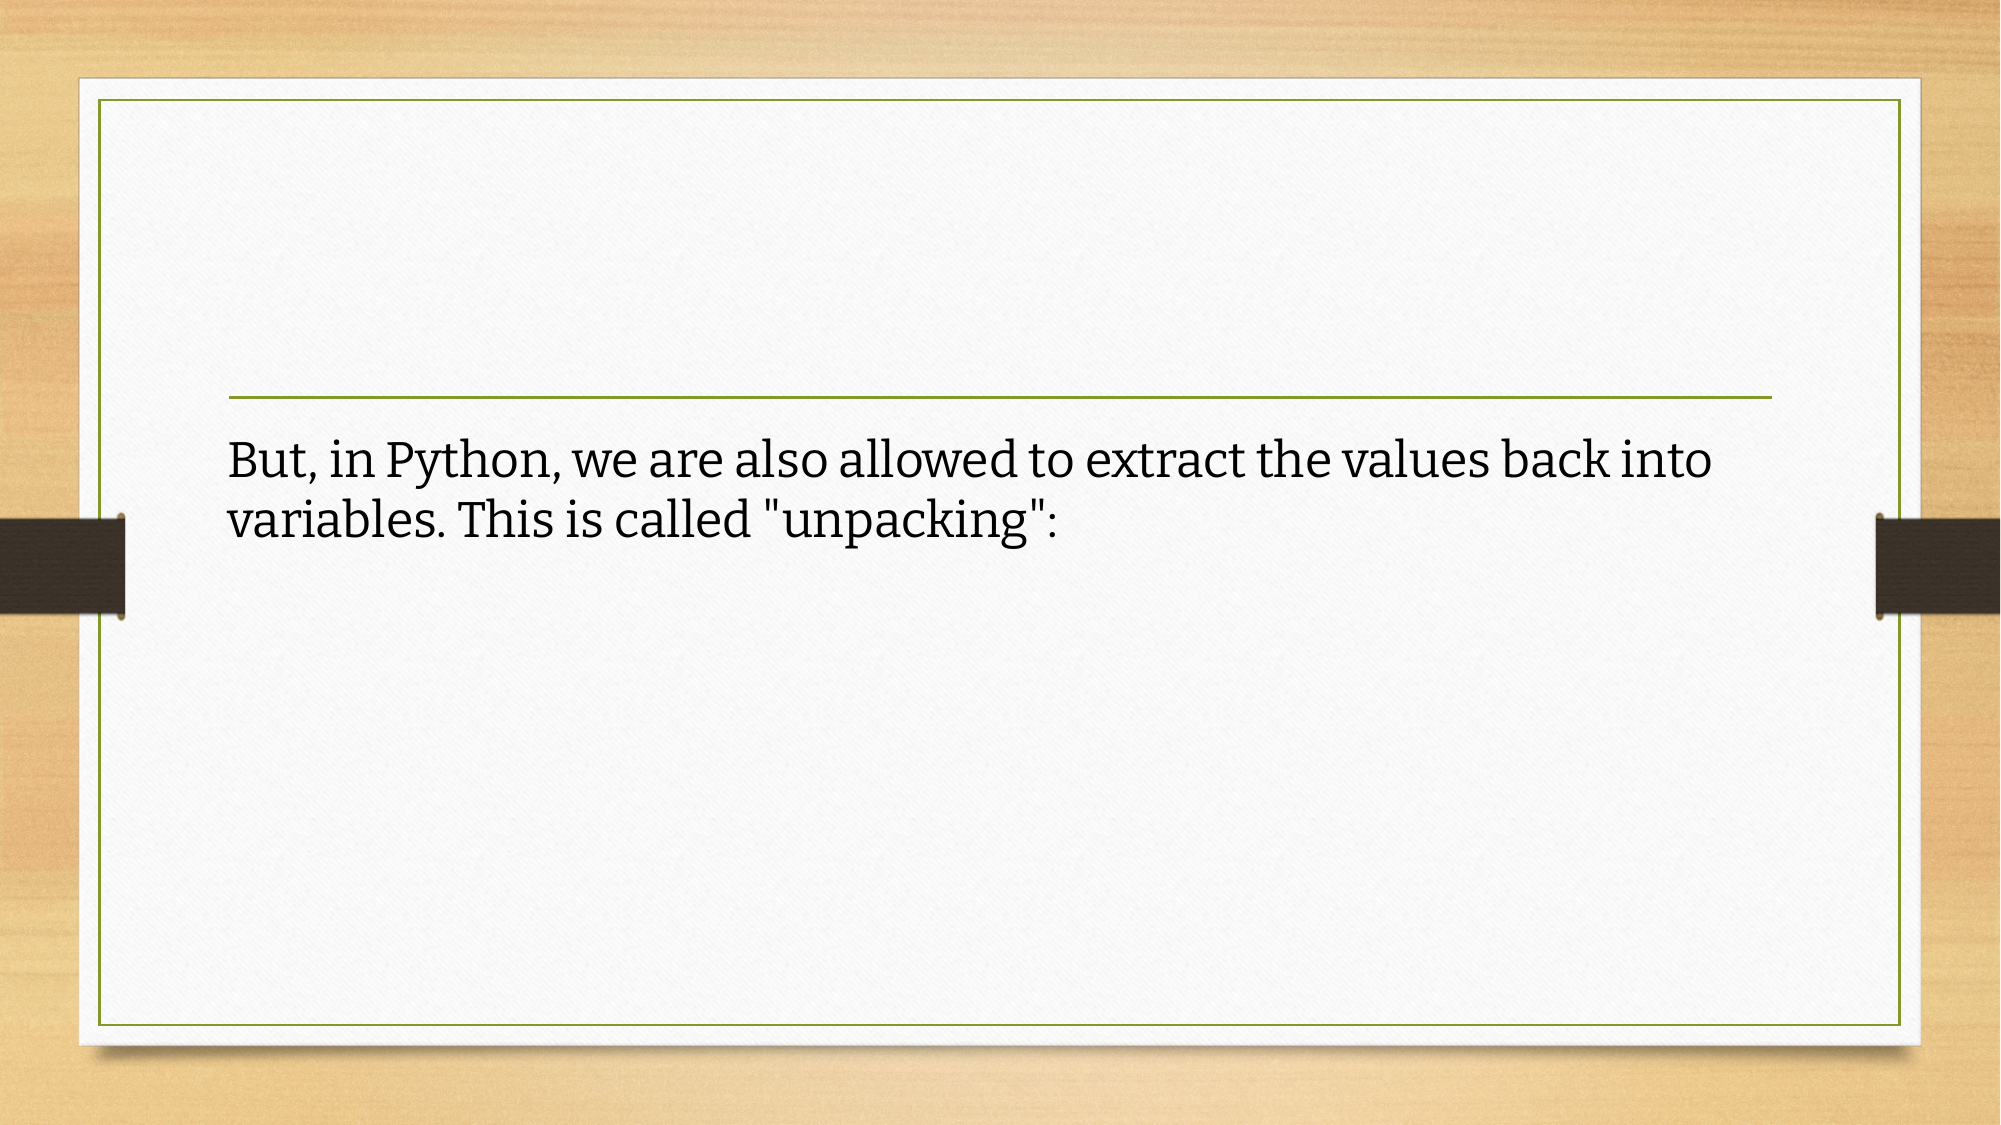

#
But, in Python, we are also allowed to extract the values back into variables. This is called "unpacking":